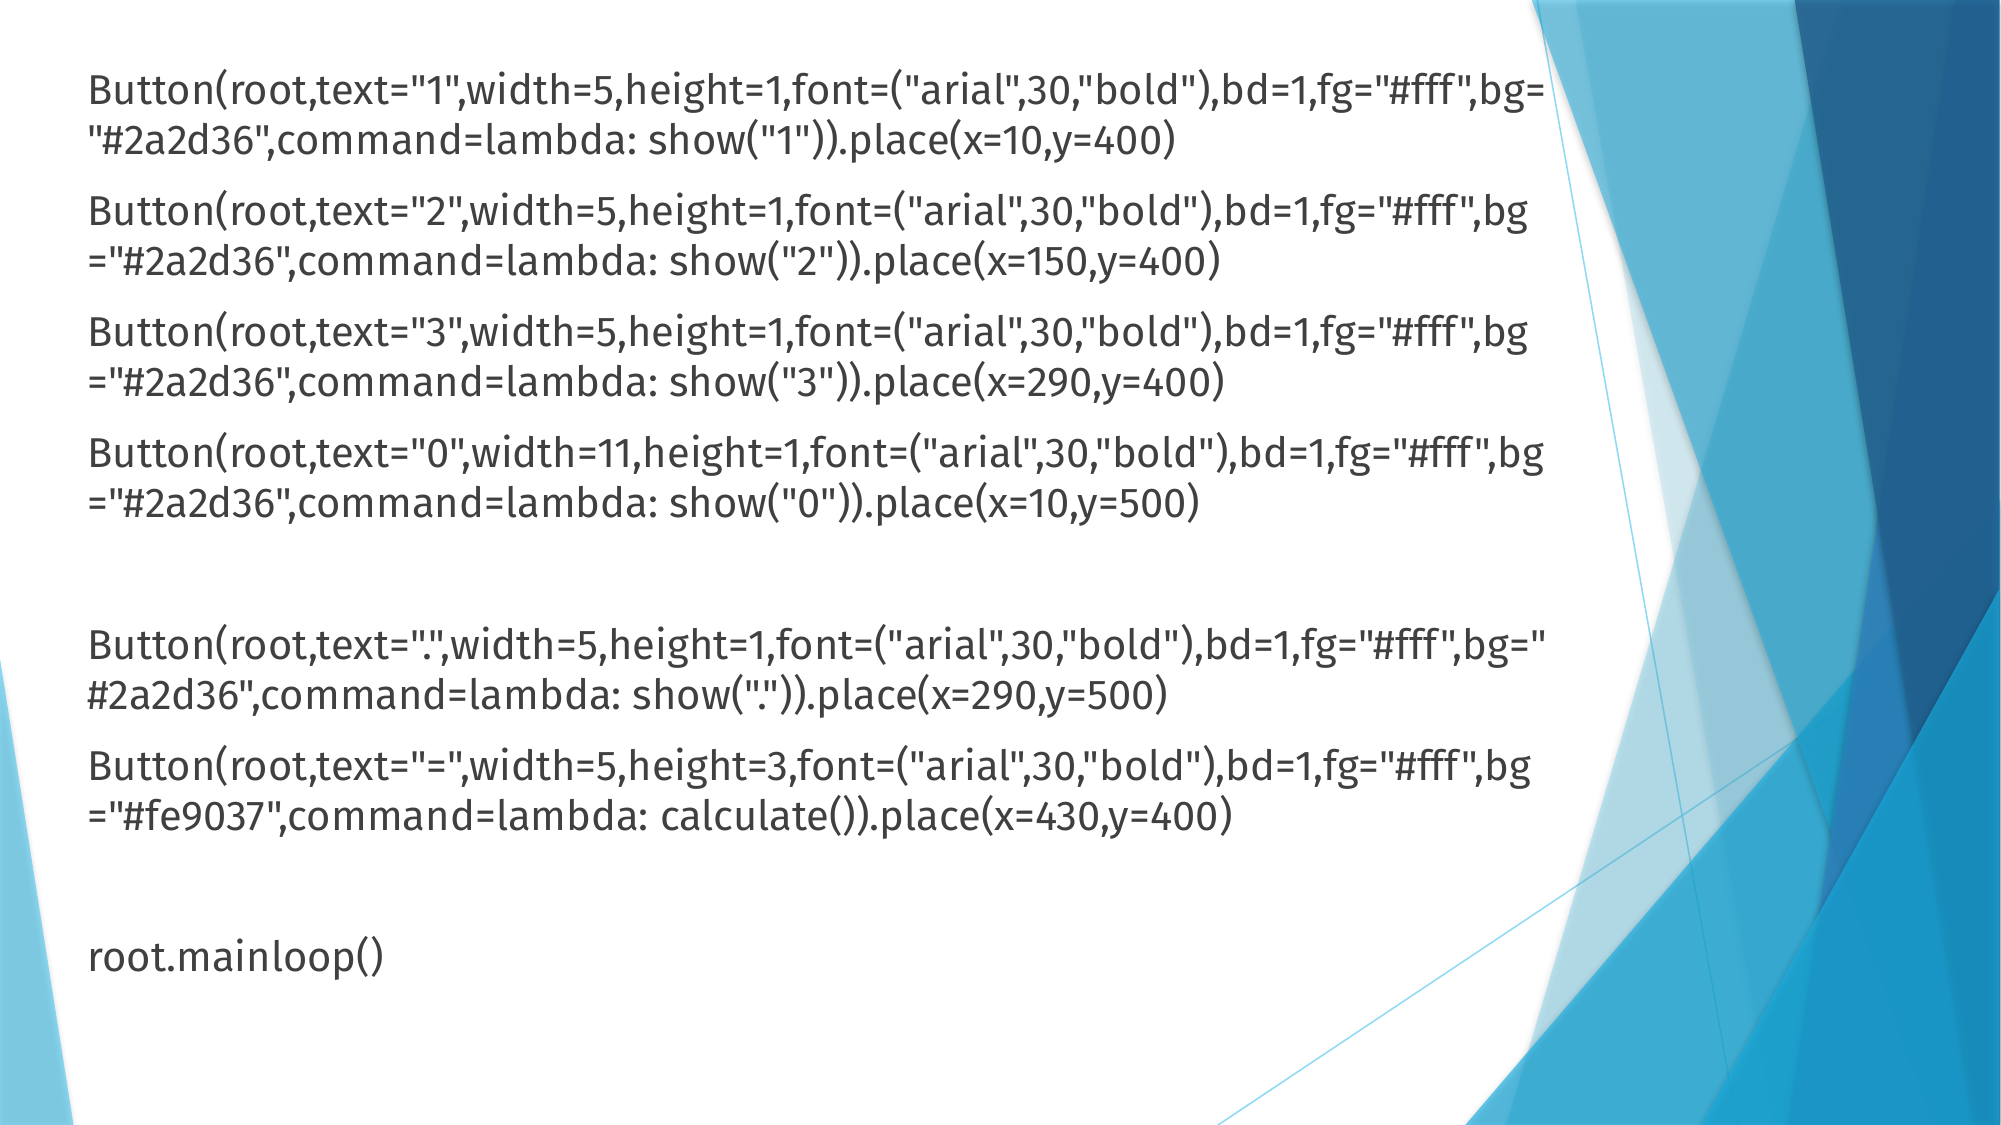

Button(root,text="1",width=5,height=1,font=("arial",30,"bold"),bd=1,fg="#fff",bg="#2a2d36",command=lambda: show("1")).place(x=10,y=400)
Button(root,text="2",width=5,height=1,font=("arial",30,"bold"),bd=1,fg="#fff",bg="#2a2d36",command=lambda: show("2")).place(x=150,y=400)
Button(root,text="3",width=5,height=1,font=("arial",30,"bold"),bd=1,fg="#fff",bg="#2a2d36",command=lambda: show("3")).place(x=290,y=400)
Button(root,text="0",width=11,height=1,font=("arial",30,"bold"),bd=1,fg="#fff",bg="#2a2d36",command=lambda: show("0")).place(x=10,y=500)

Button(root,text=".",width=5,height=1,font=("arial",30,"bold"),bd=1,fg="#fff",bg="#2a2d36",command=lambda: show(".")).place(x=290,y=500)
Button(root,text="=",width=5,height=3,font=("arial",30,"bold"),bd=1,fg="#fff",bg="#fe9037",command=lambda: calculate()).place(x=430,y=400)

root.mainloop()